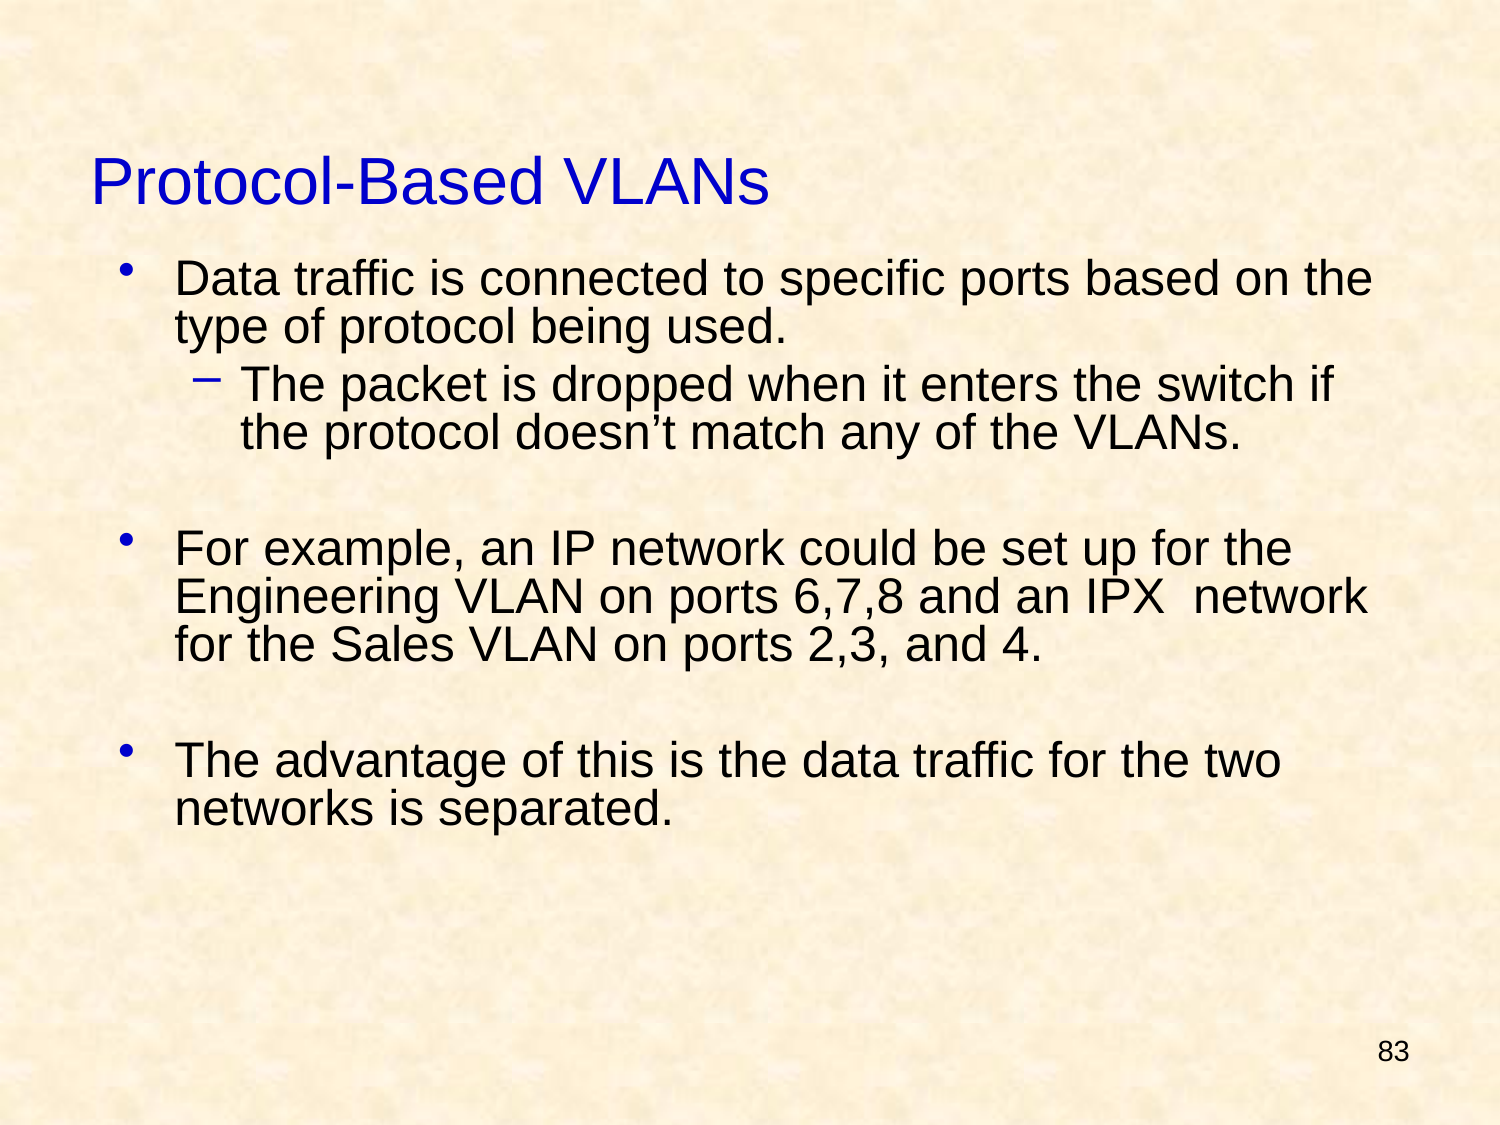

# Protocol-Based VLANs
Data traffic is connected to specific ports based on the type of protocol being used.
The packet is dropped when it enters the switch if the protocol doesn’t match any of the VLANs.

For example, an IP network could be set up for the Engineering VLAN on ports 6,7,8 and an IPX  network for the Sales VLAN on ports 2,3, and 4.

The advantage of this is the data traffic for the two networks is separated.
83